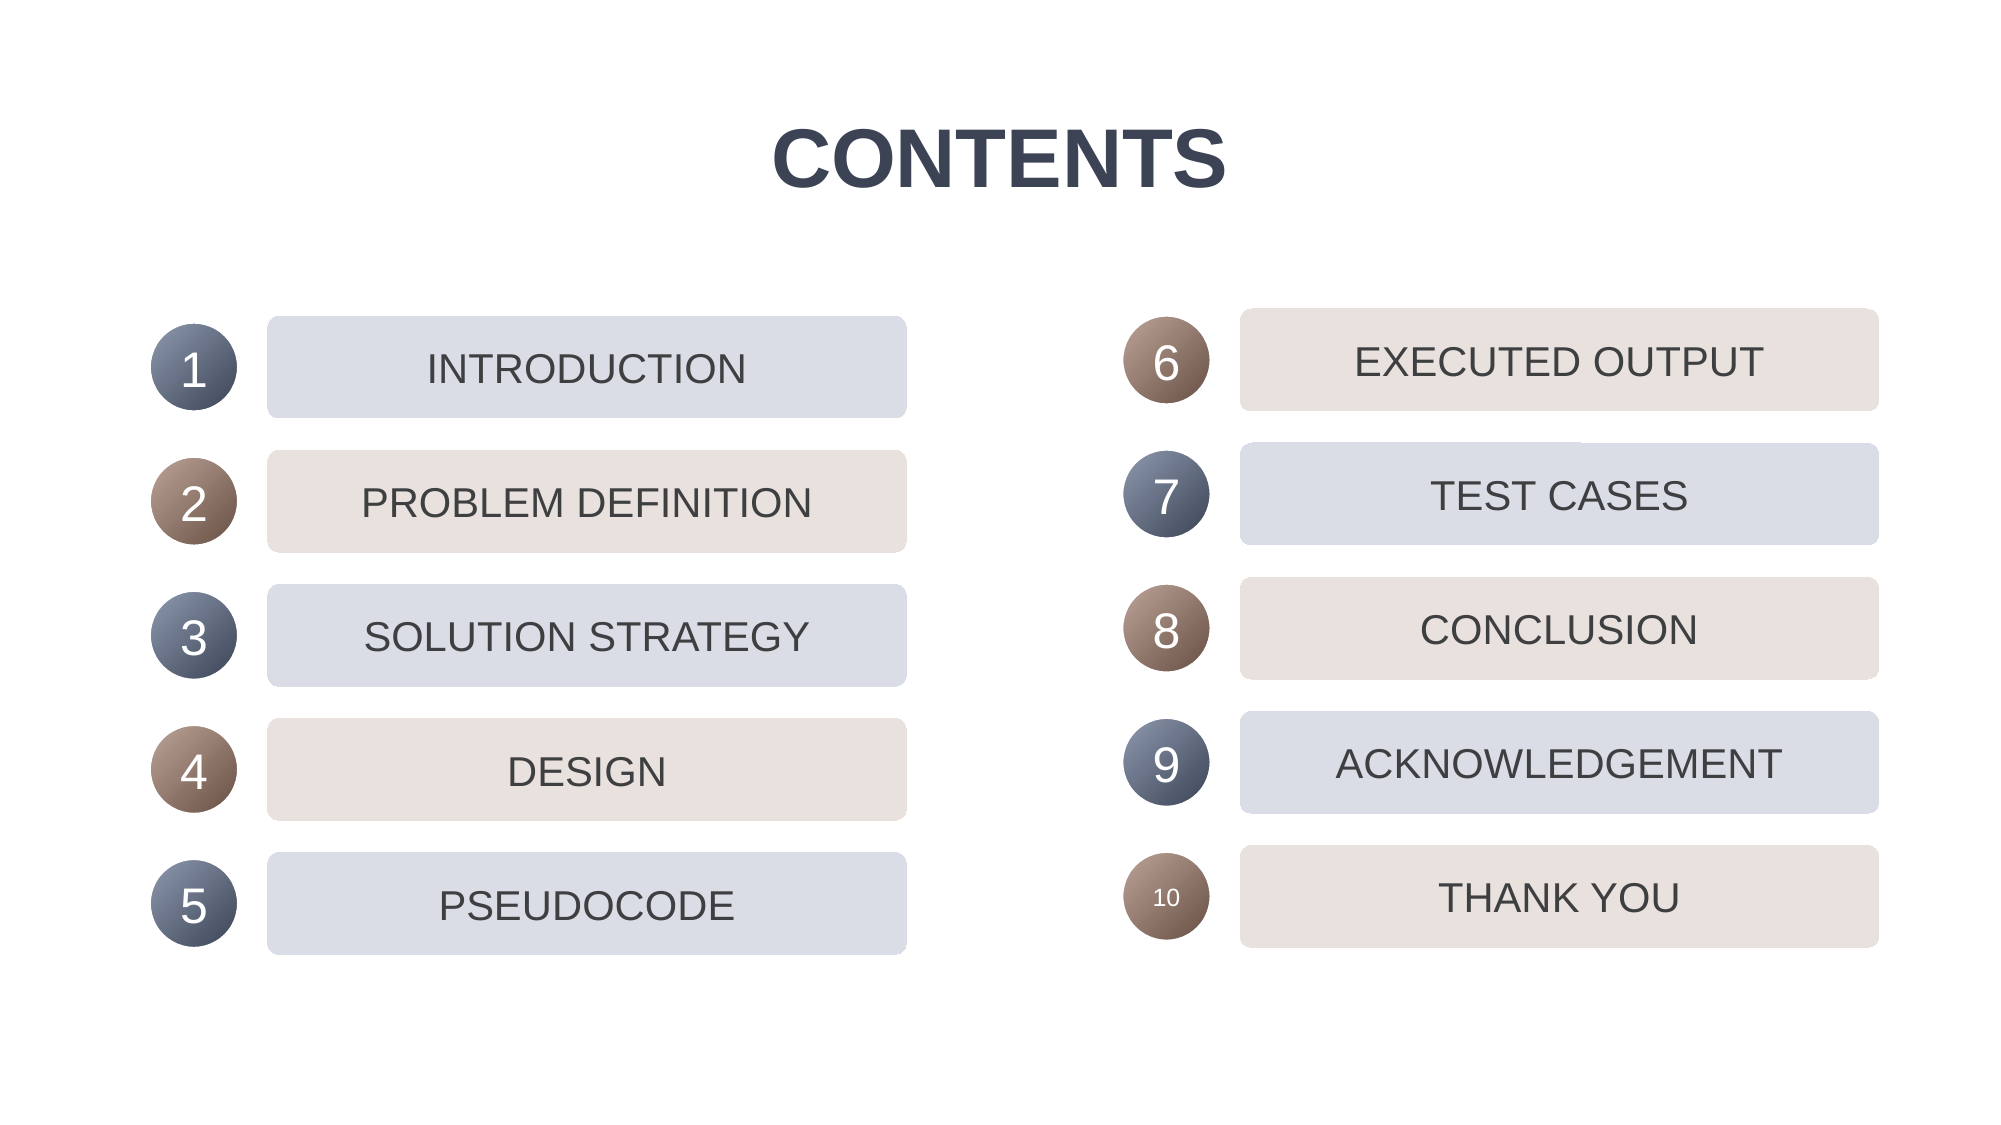

CONTENTS
EXECUTED OUTPUT
6
INTRODUCTION
1
TEST CASES
7
CONCLUSION
8
ACKNOWLEDGEMENT
9
THANK YOU
10
PROBLEM DEFINITION
2
SOLUTION STRATEGY
3
DESIGN
4
PSEUDOCODE
5